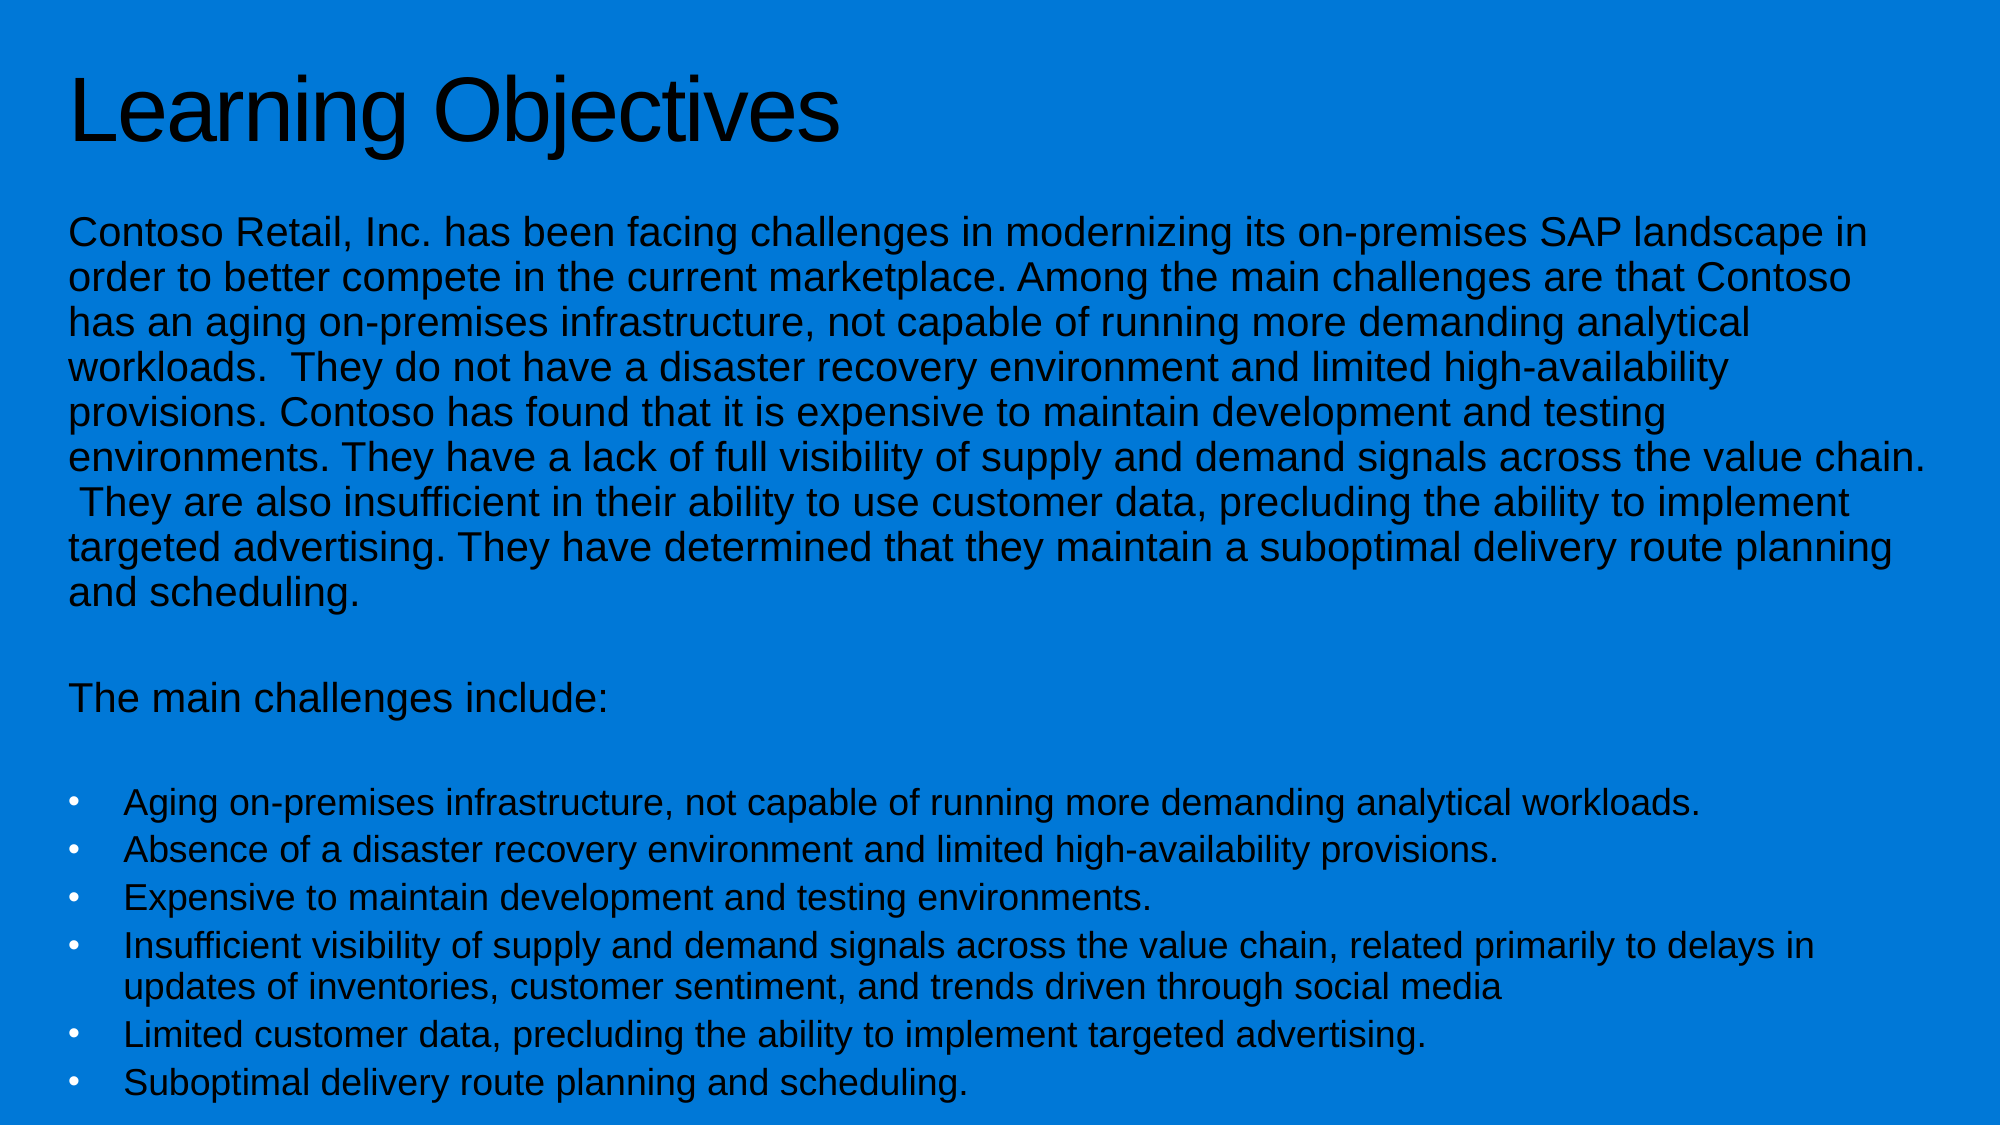

# Learning Objectives
Contoso Retail, Inc. has been facing challenges in modernizing its on-premises SAP landscape in order to better compete in the current marketplace. Among the main challenges are that Contoso has an aging on-premises infrastructure, not capable of running more demanding analytical workloads.  They do not have a disaster recovery environment and limited high-availability provisions. Contoso has found that it is expensive to maintain development and testing environments. They have a lack of full visibility of supply and demand signals across the value chain.  They are also insufficient in their ability to use customer data, precluding the ability to implement targeted advertising. They have determined that they maintain a suboptimal delivery route planning and scheduling.

The main challenges include:

Aging on-premises infrastructure, not capable of running more demanding analytical workloads.
Absence of a disaster recovery environment and limited high-availability provisions.
Expensive to maintain development and testing environments.
Insufficient visibility of supply and demand signals across the value chain, related primarily to delays in updates of inventories, customer sentiment, and trends driven through social media
Limited customer data, precluding the ability to implement targeted advertising.
Suboptimal delivery route planning and scheduling.